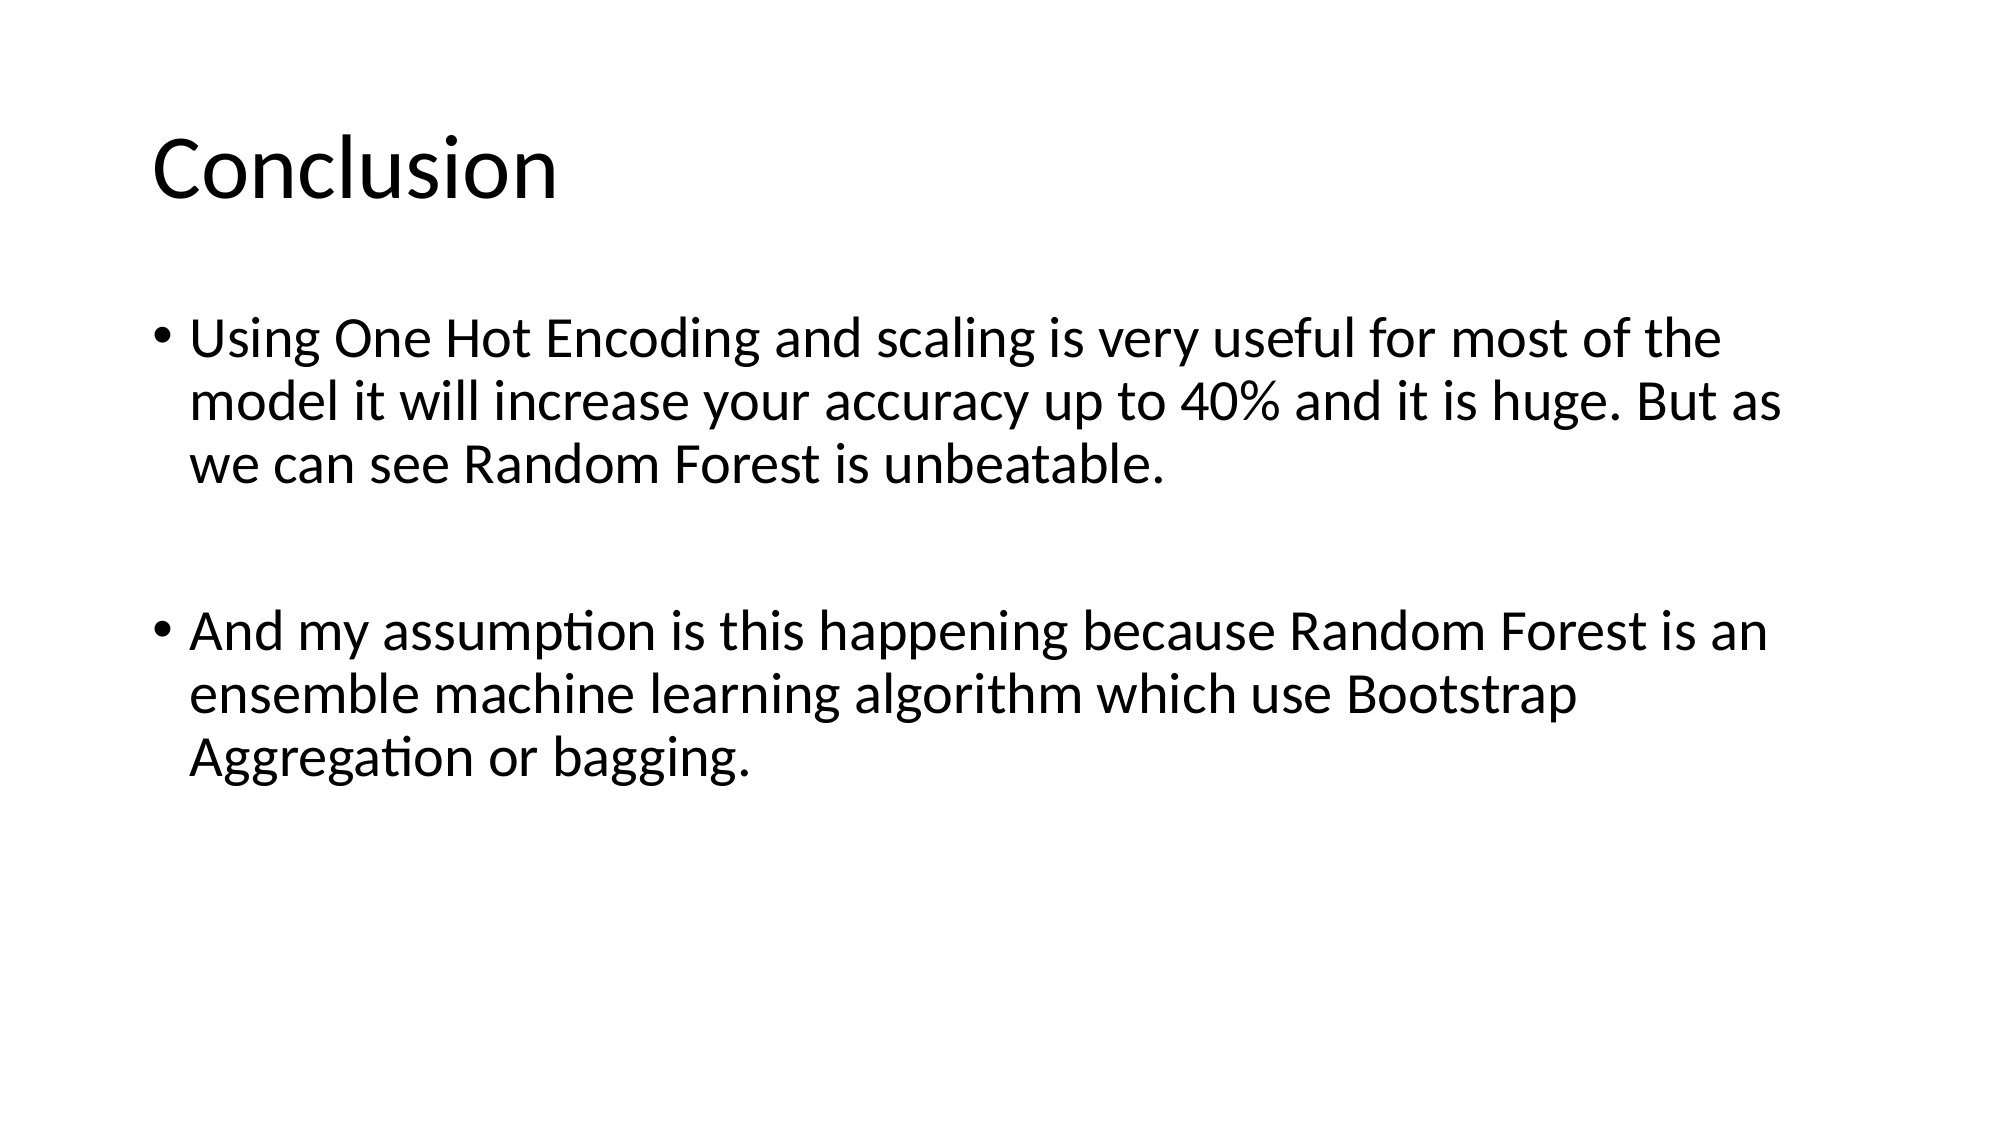

# Conclusion
Using One Hot Encoding and scaling is very useful for most of the model it will increase your accuracy up to 40% and it is huge. But as we can see Random Forest is unbeatable.

And my assumption is this happening because Random Forest is an ensemble machine learning algorithm which use Bootstrap Aggregation or bagging.